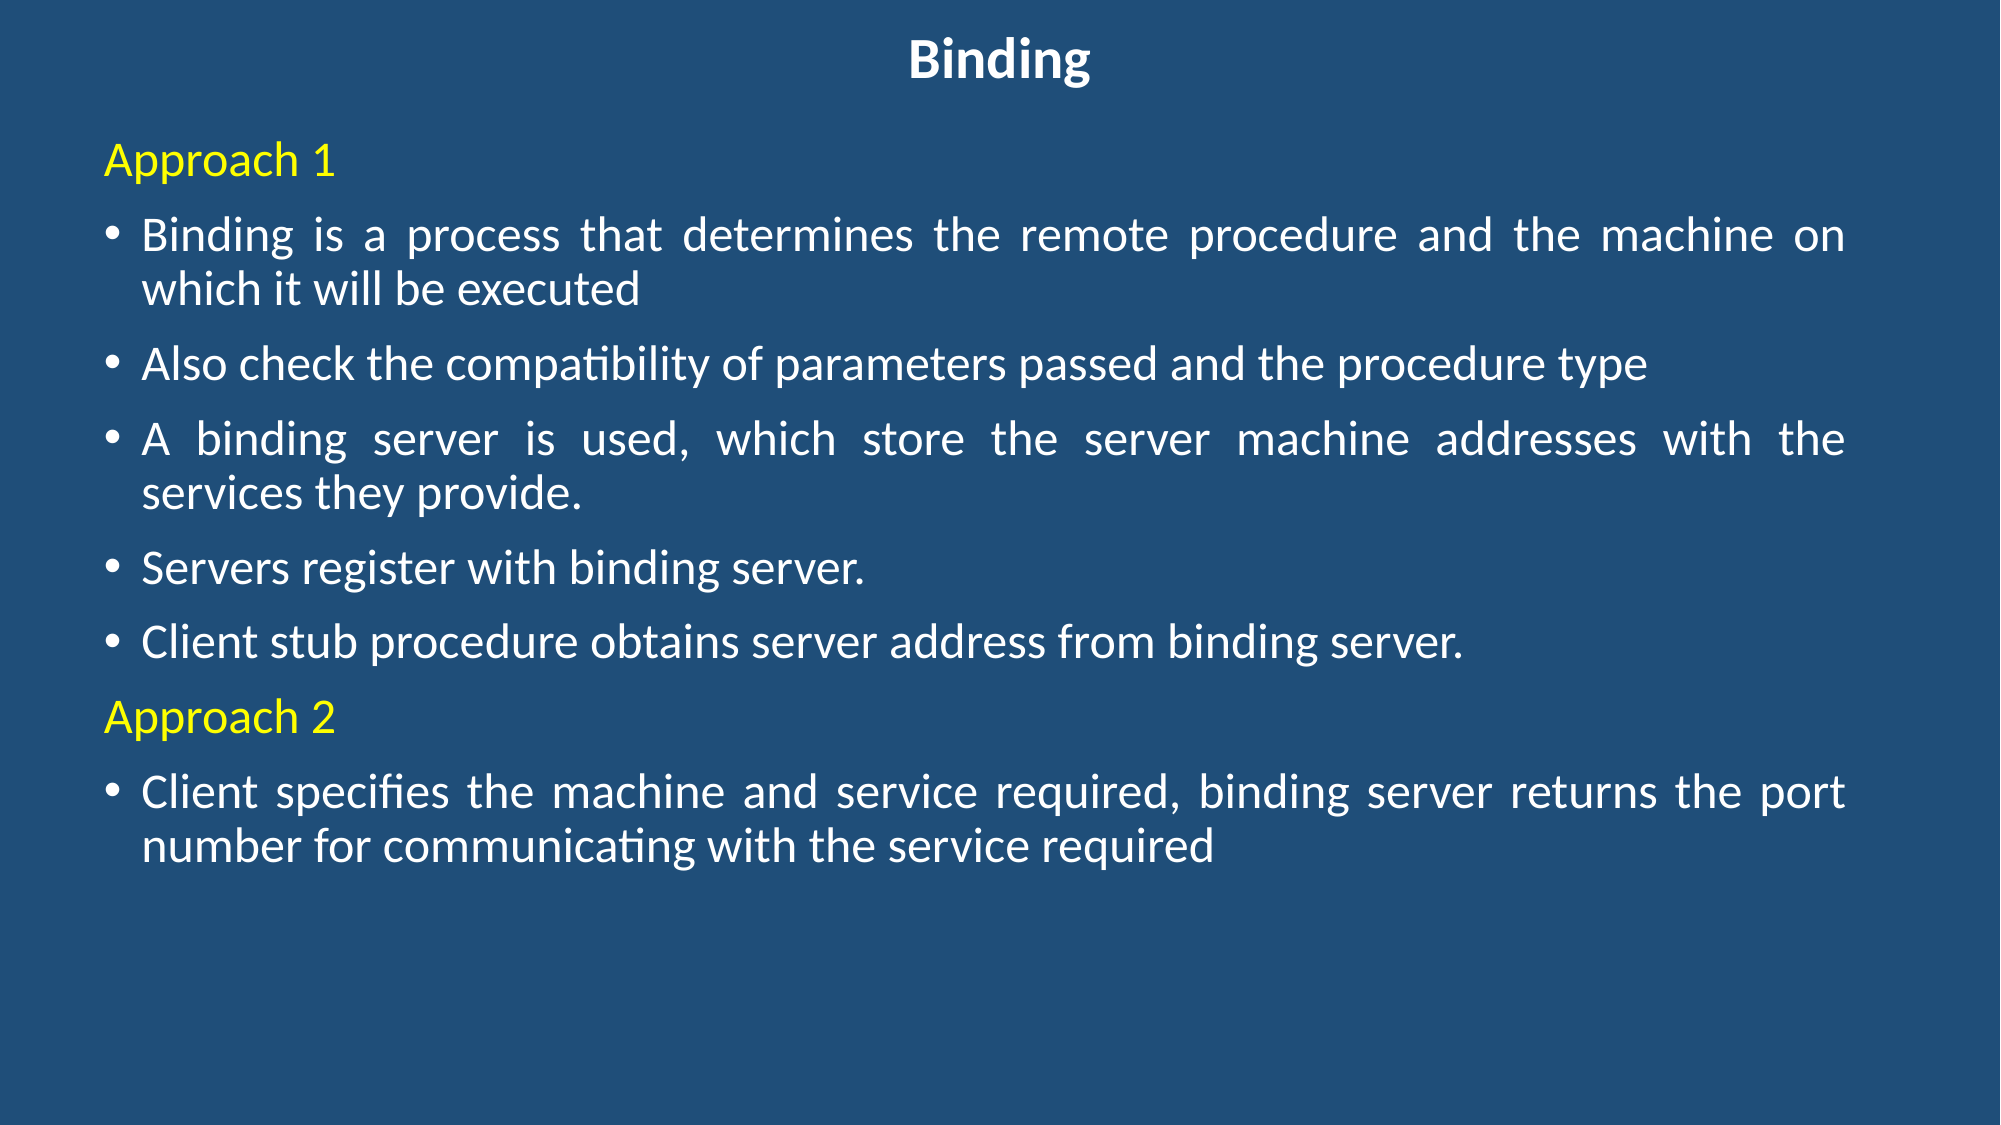

# Binding
Approach 1
Binding is a process that determines the remote procedure and the machine on which it will be executed
Also check the compatibility of parameters passed and the procedure type
A binding server is used, which store the server machine addresses with the services they provide.
Servers register with binding server.
Client stub procedure obtains server address from binding server.
Approach 2
Client specifies the machine and service required, binding server returns the port number for communicating with the service required